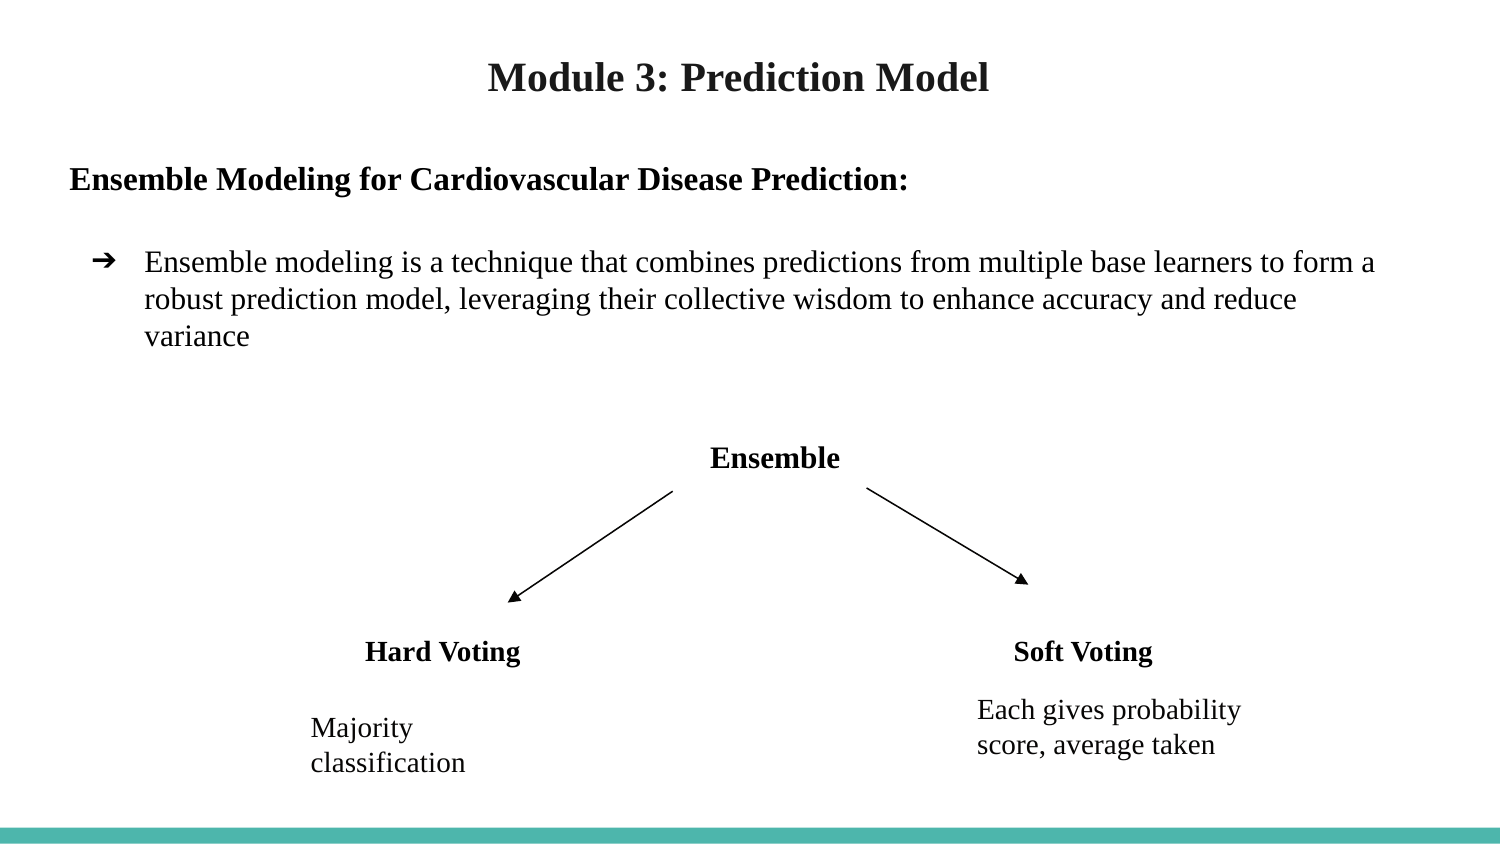

Module 3: Prediction Model
Ensemble Modeling for Cardiovascular Disease Prediction:
Ensemble modeling is a technique that combines predictions from multiple base learners to form a robust prediction model, leveraging their collective wisdom to enhance accuracy and reduce variance
Ensemble
Hard Voting
Soft Voting
Each gives probability score, average taken
Majority classification